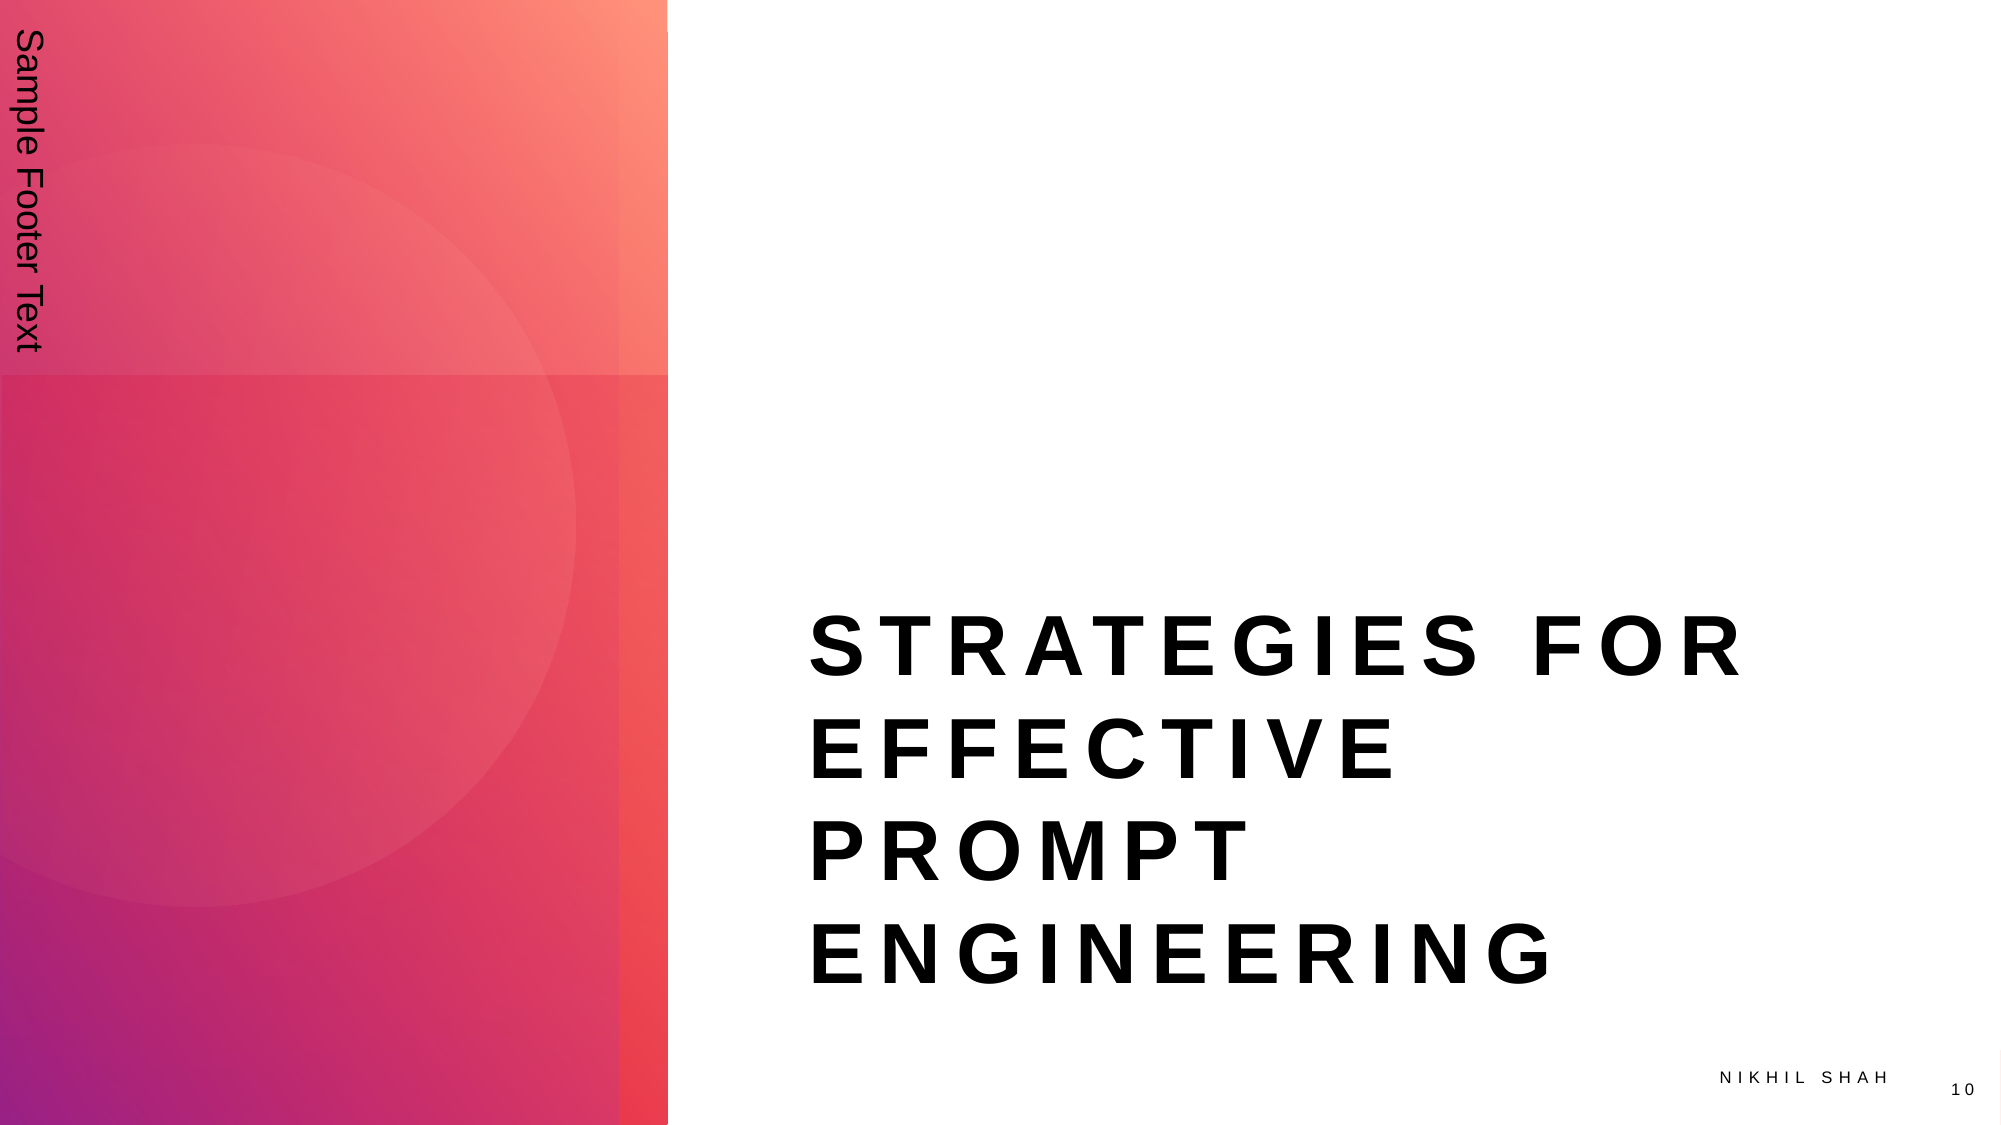

Sample Footer Text
# Strategies for Effective Prompt Engineering
Nikhil shah

10